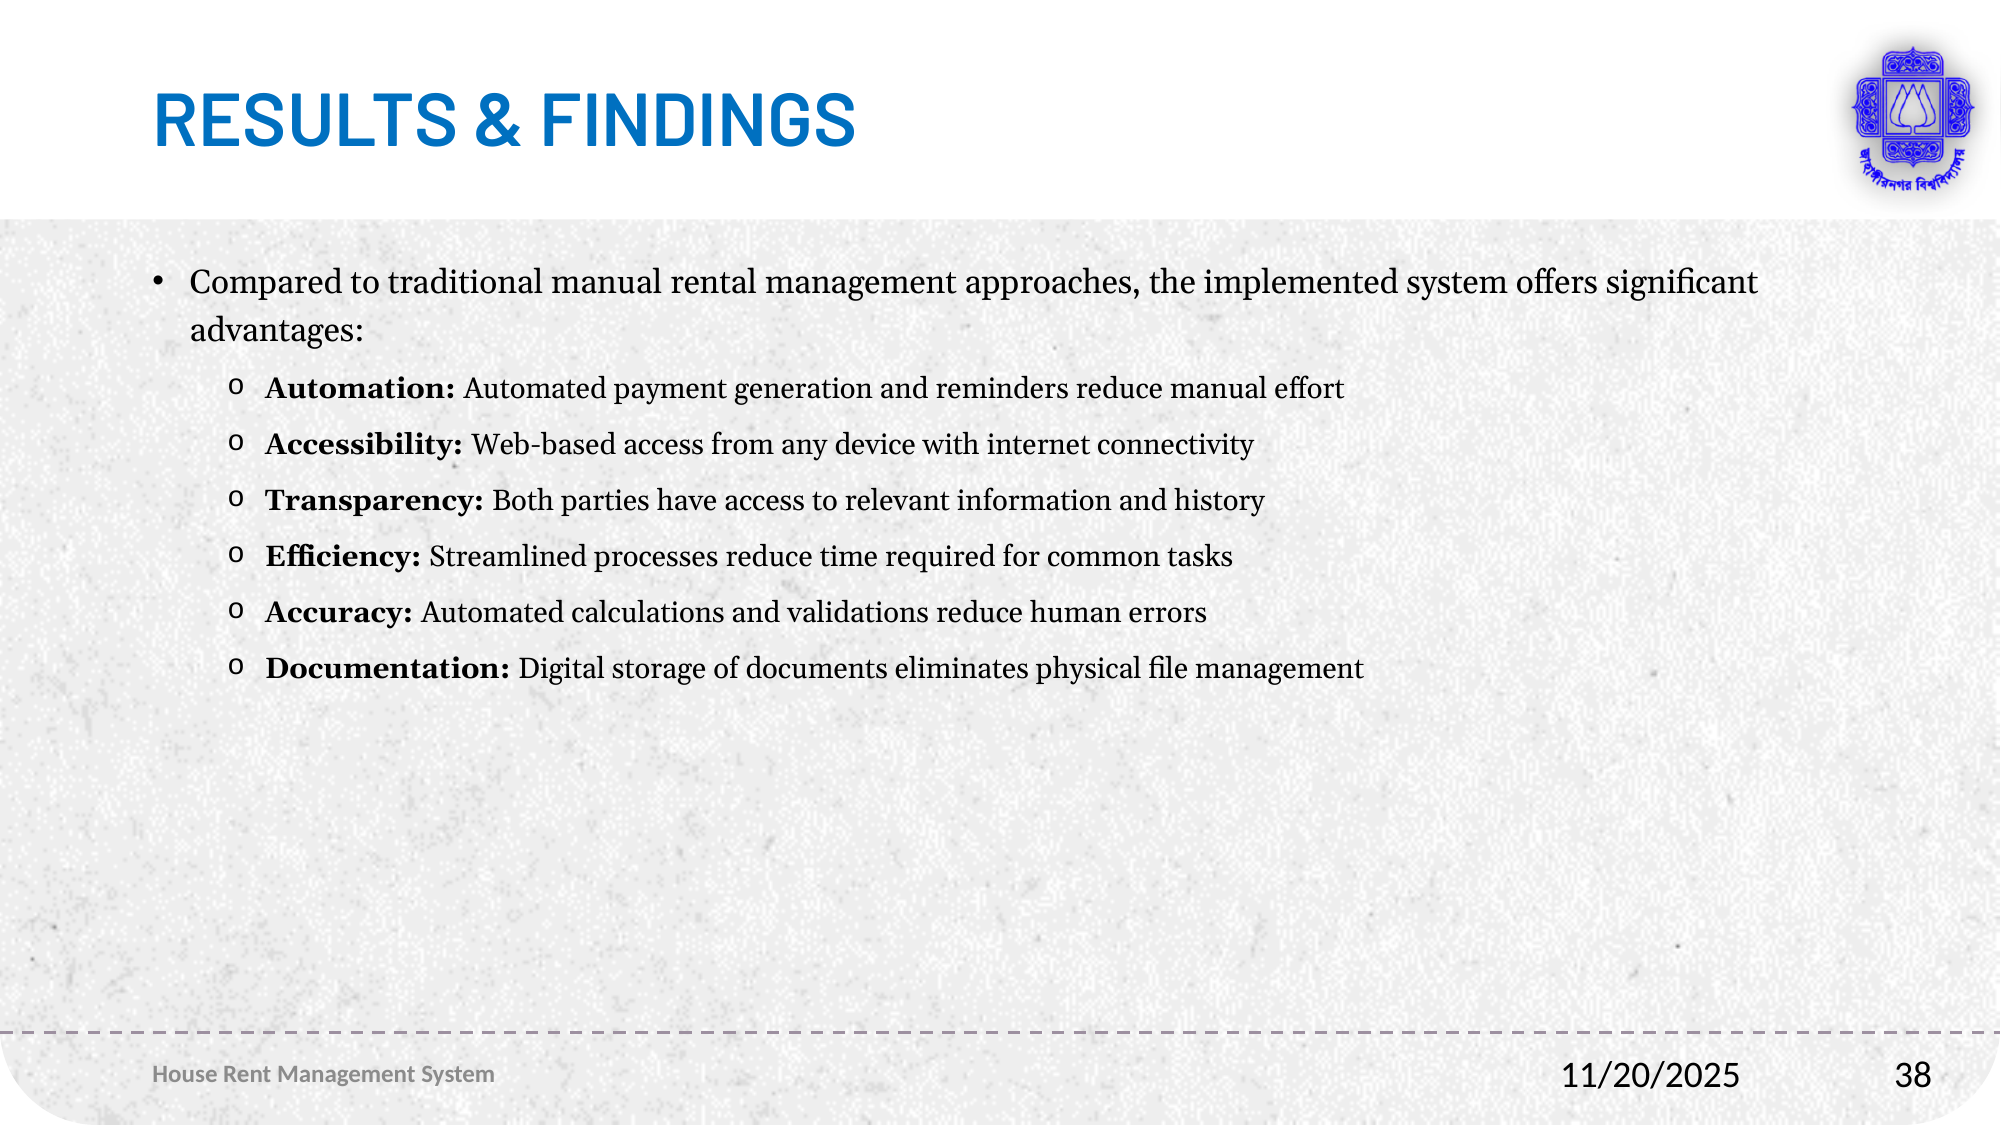

# Results & Findings
Compared to traditional manual rental management approaches, the implemented system offers significant advantages:
Automation: Automated payment generation and reminders reduce manual effort
Accessibility: Web-based access from any device with internet connectivity
Transparency: Both parties have access to relevant information and history
Efficiency: Streamlined processes reduce time required for common tasks
Accuracy: Automated calculations and validations reduce human errors
Documentation: Digital storage of documents eliminates physical file management
House Rent Management System
38